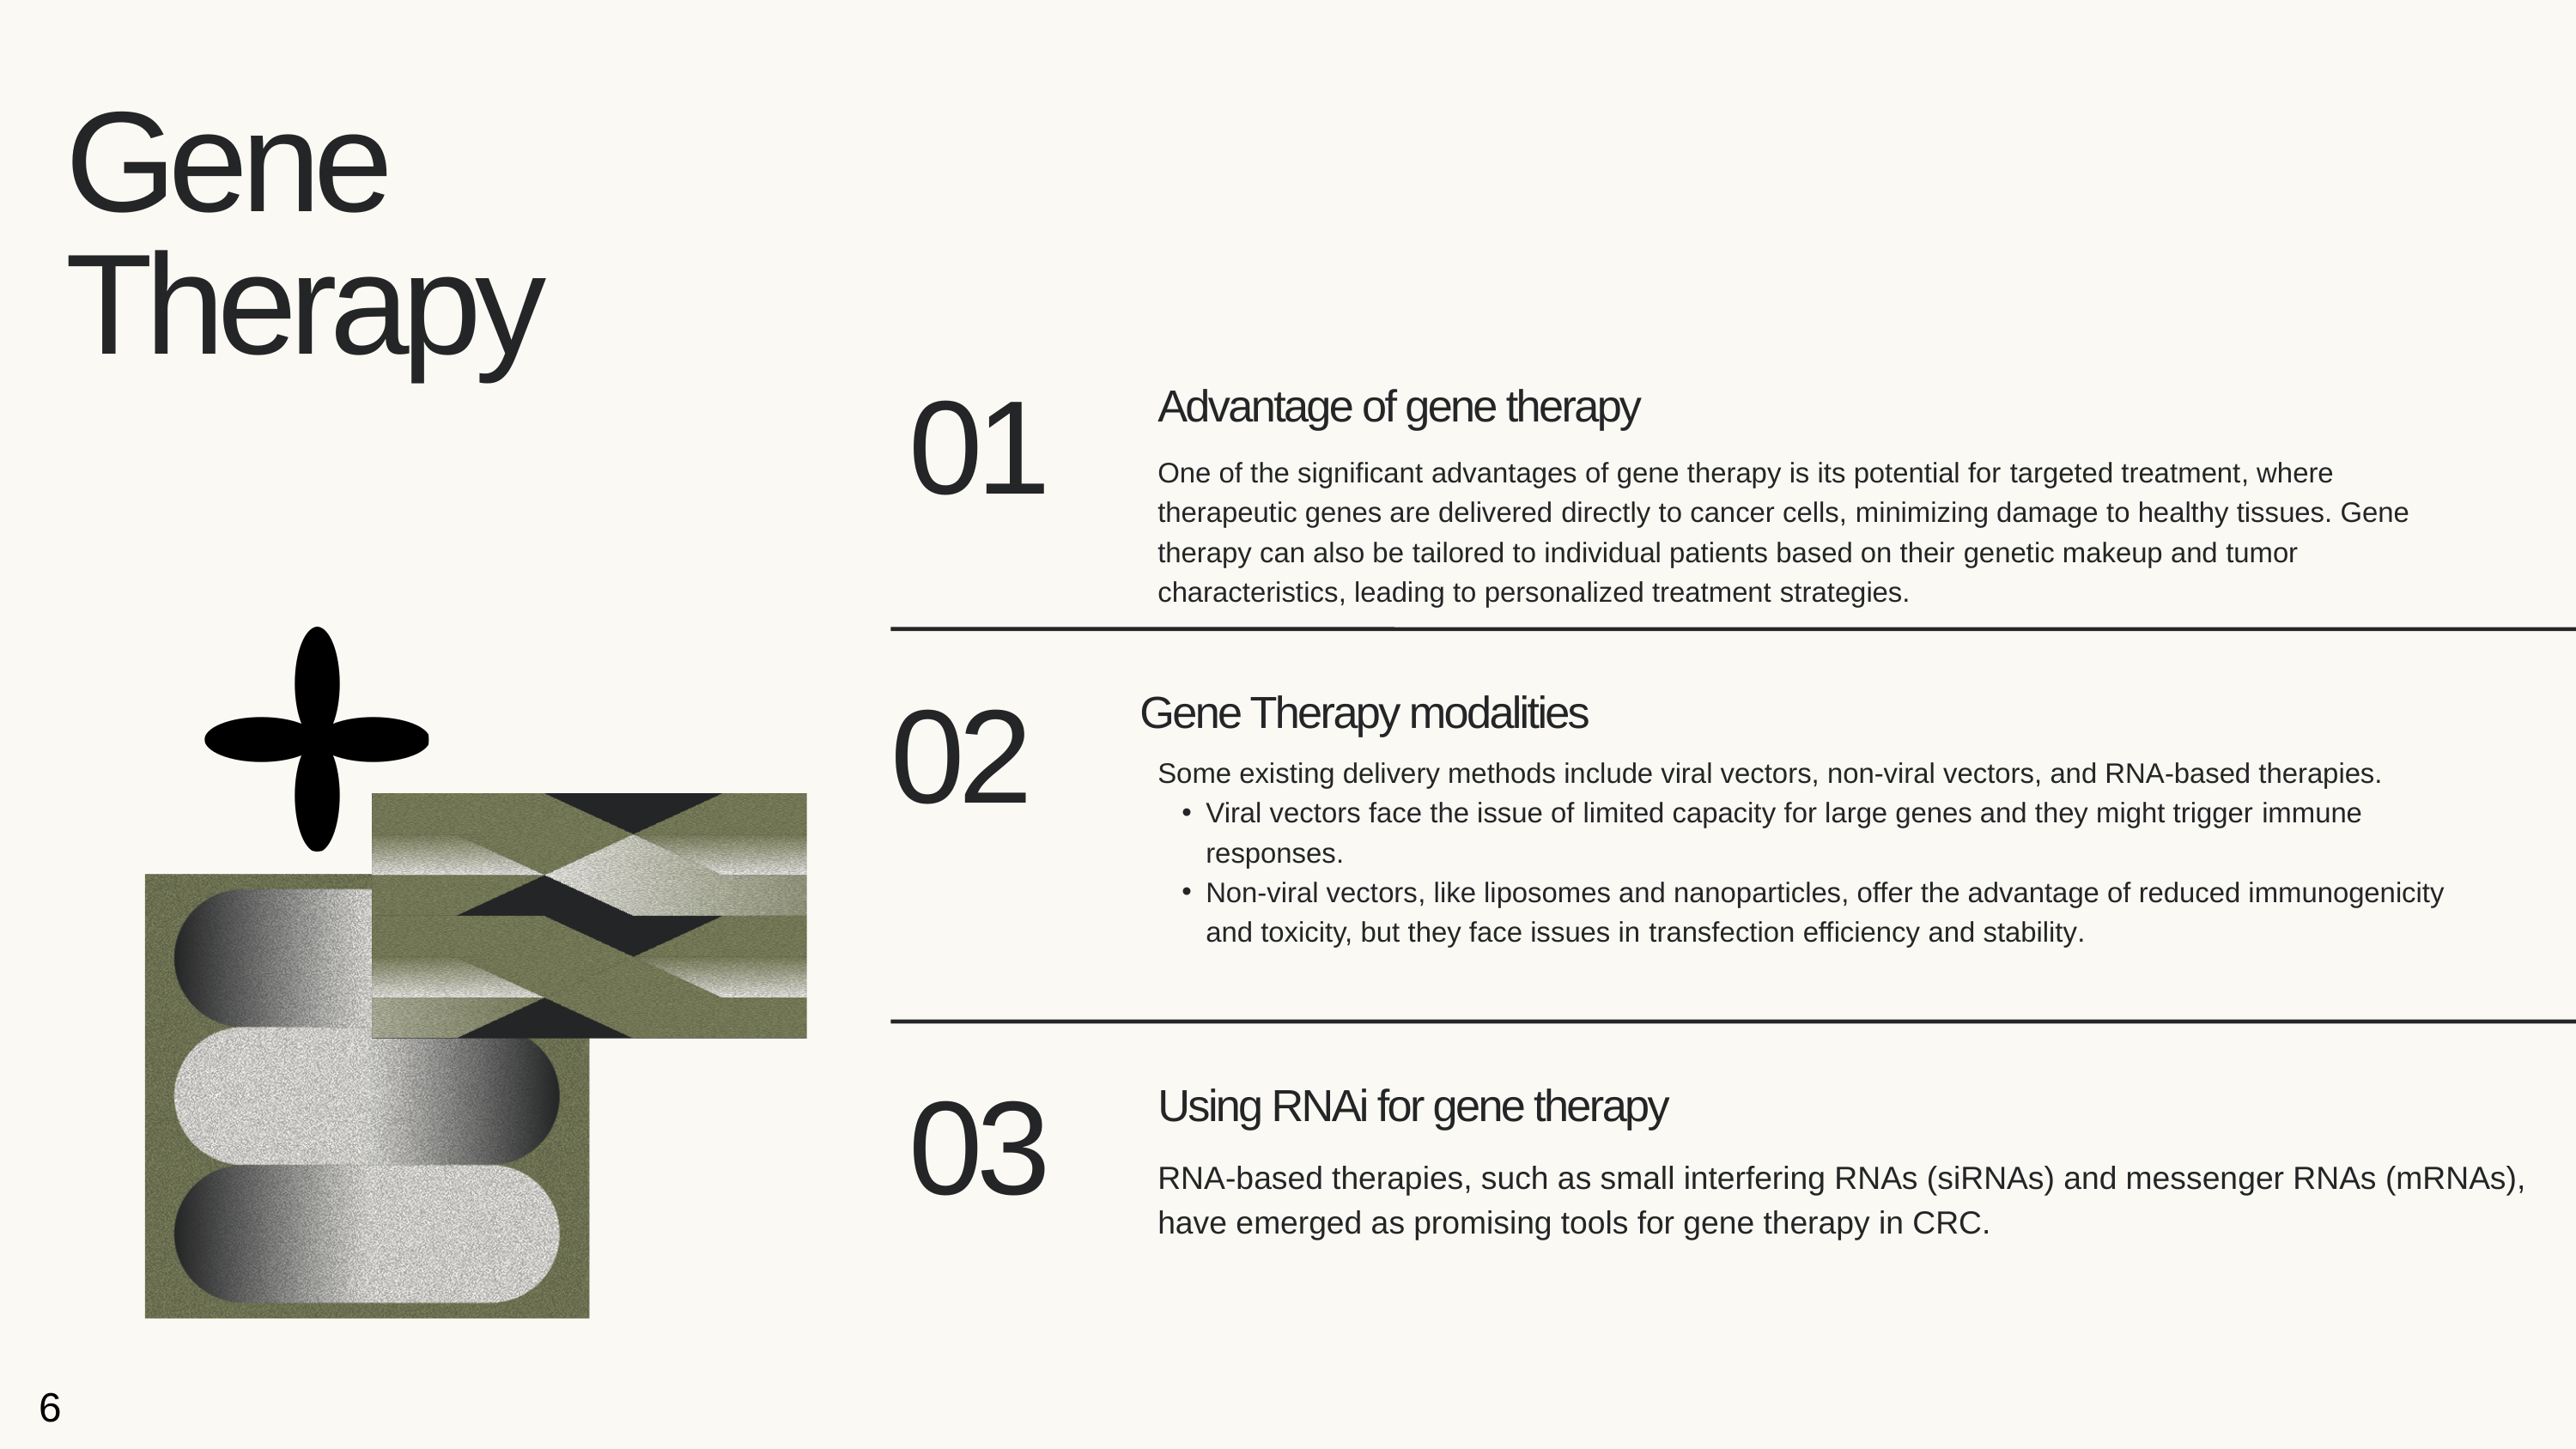

Gene
Therapy
Advantage of gene therapy
01
One of the significant advantages of gene therapy is its potential for targeted treatment, where therapeutic genes are delivered directly to cancer cells, minimizing damage to healthy tissues. Gene therapy can also be tailored to individual patients based on their genetic makeup and tumor characteristics, leading to personalized treatment strategies.

Gene Therapy modalities
02

Some existing delivery methods include viral vectors, non-viral vectors, and RNA-based therapies.
Viral vectors face the issue of limited capacity for large genes and they might trigger immune responses.
Non-viral vectors, like liposomes and nanoparticles, offer the advantage of reduced immunogenicity and toxicity, but they face issues in transfection efficiency and stability.

Using RNAi for gene therapy
03
RNA-based therapies, such as small interfering RNAs (siRNAs) and messenger RNAs (mRNAs), have emerged as promising tools for gene therapy in CRC.

6